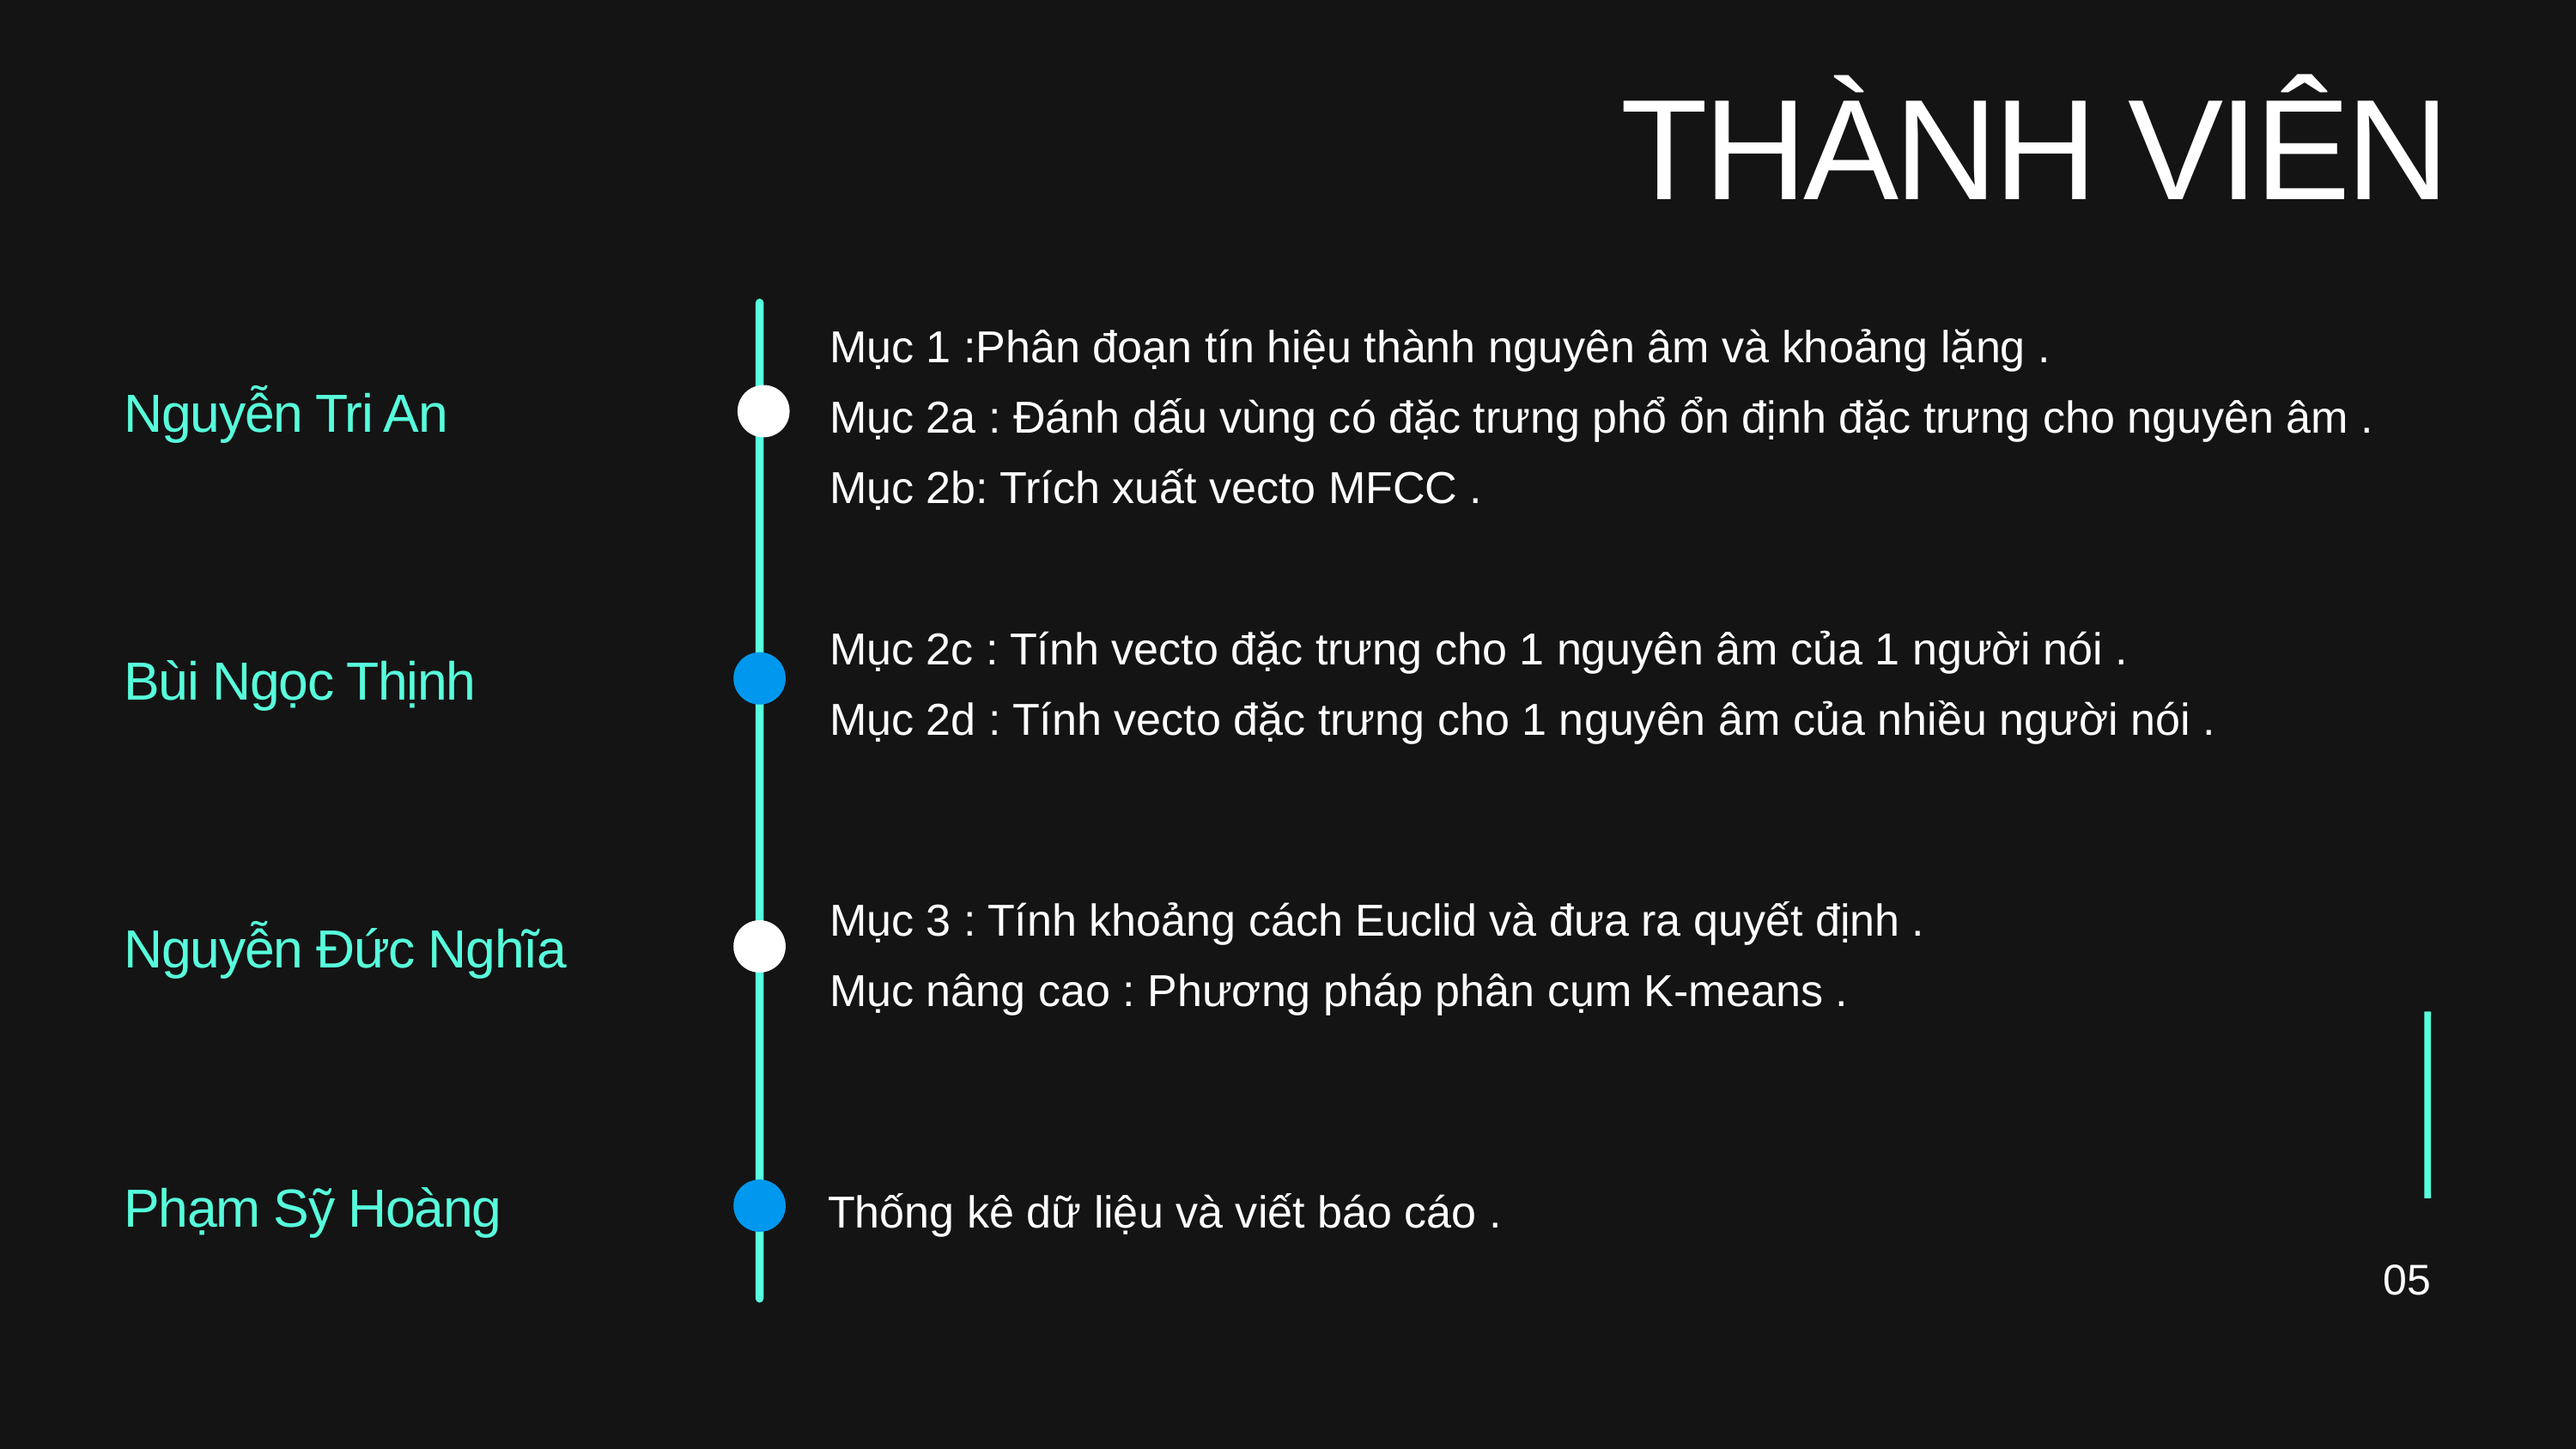

THÀNH VIÊN
Mục 1 :Phân đoạn tín hiệu thành nguyên âm và khoảng lặng .
Mục 2a : Đánh dấu vùng có đặc trưng phổ ổn định đặc trưng cho nguyên âm .
Mục 2b: Trích xuất vecto MFCC .
Nguyễn Tri An

Mục 2c : Tính vecto đặc trưng cho 1 nguyên âm của 1 người nói .
Mục 2d : Tính vecto đặc trưng cho 1 nguyên âm của nhiều người nói .
Bùi Ngọc Thịnh

Mục 3 : Tính khoảng cách Euclid và đưa ra quyết định .
Mục nâng cao : Phương pháp phân cụm K-means .
Nguyễn Đức Nghĩa

05
Thống kê dữ liệu và viết báo cáo .

Phạm Sỹ Hoàng